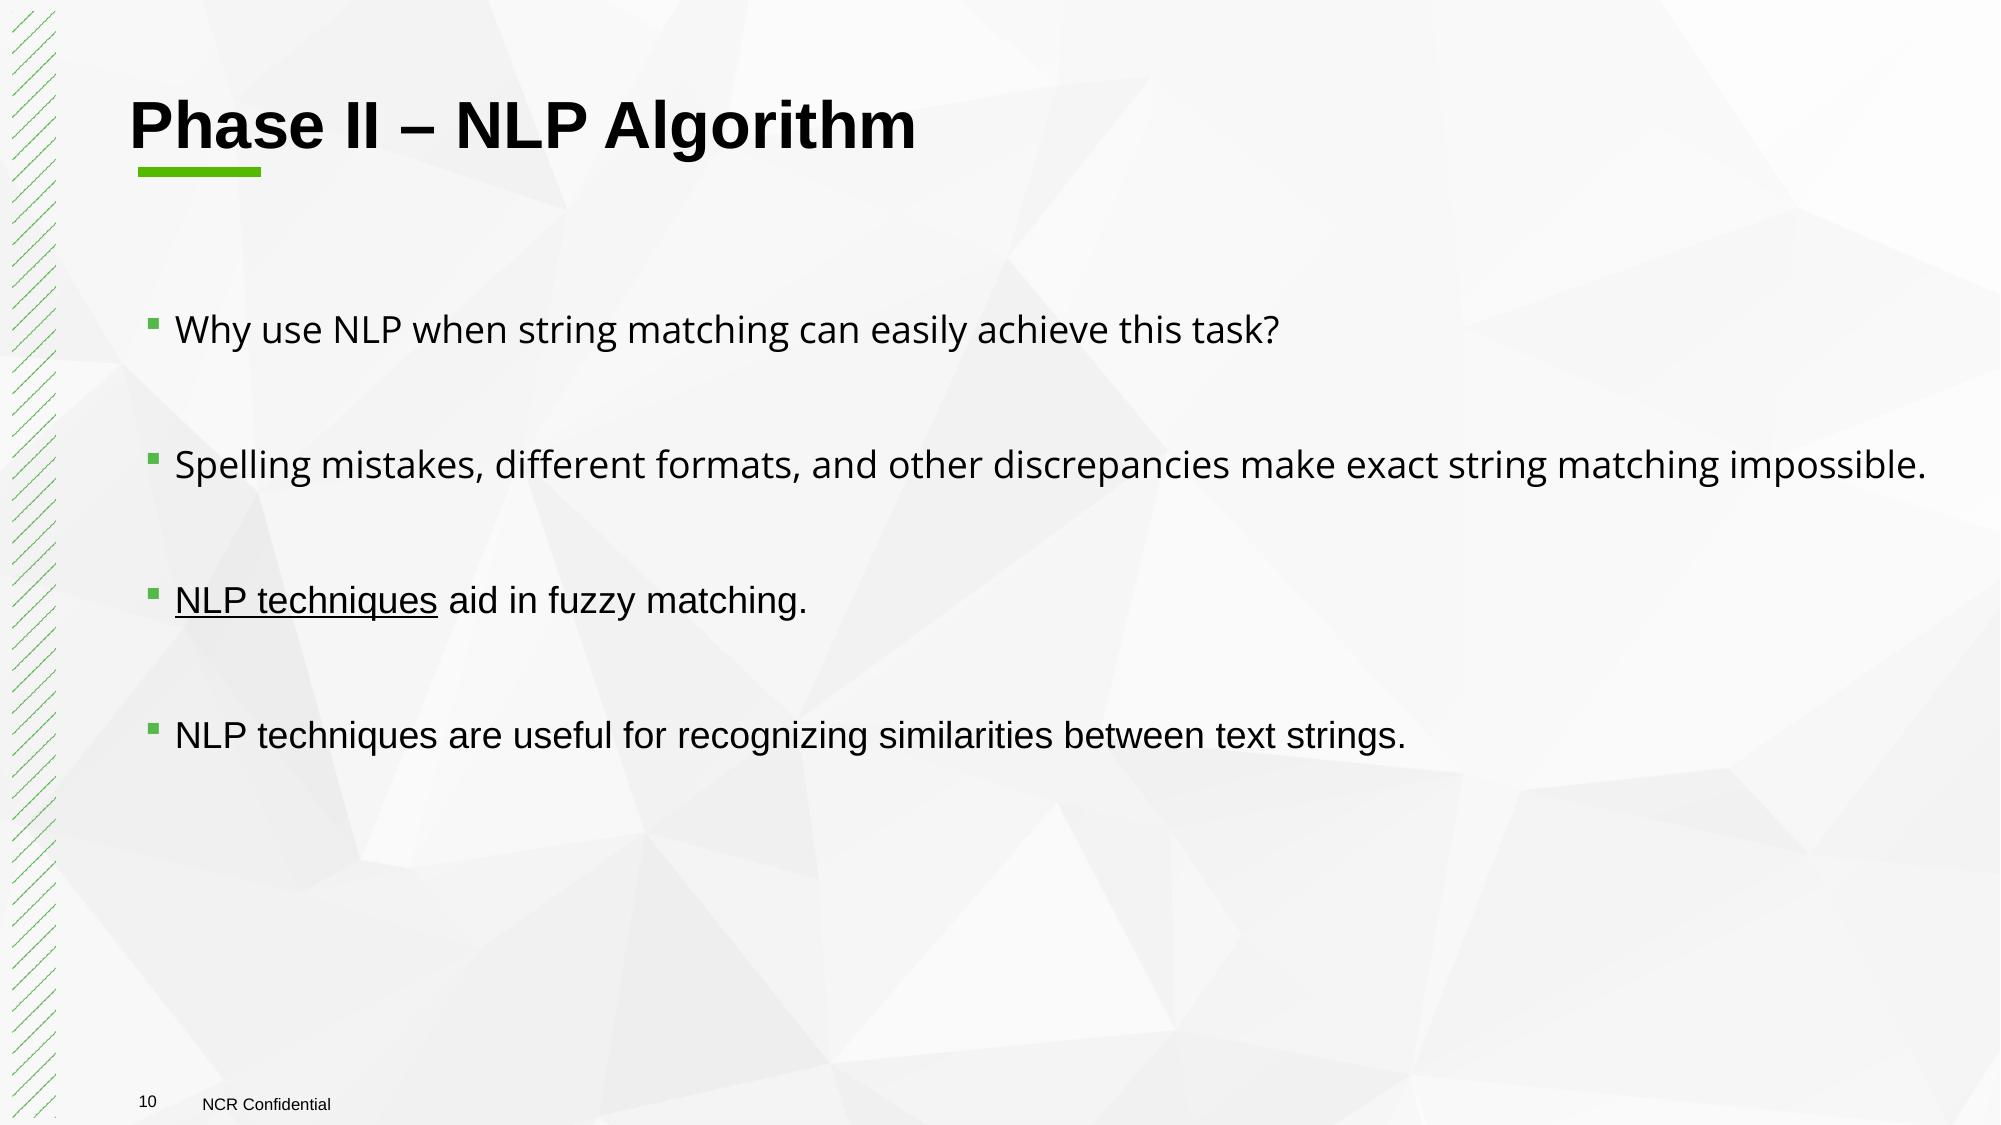

# Phase II – NLP Algorithm

Why use NLP when string matching can easily achieve this task?

Spelling mistakes, different formats, and other discrepancies make exact string matching impossible.

NLP techniques aid in fuzzy matching.

NLP techniques are useful for recognizing similarities between text strings.
10
NCR Confidential